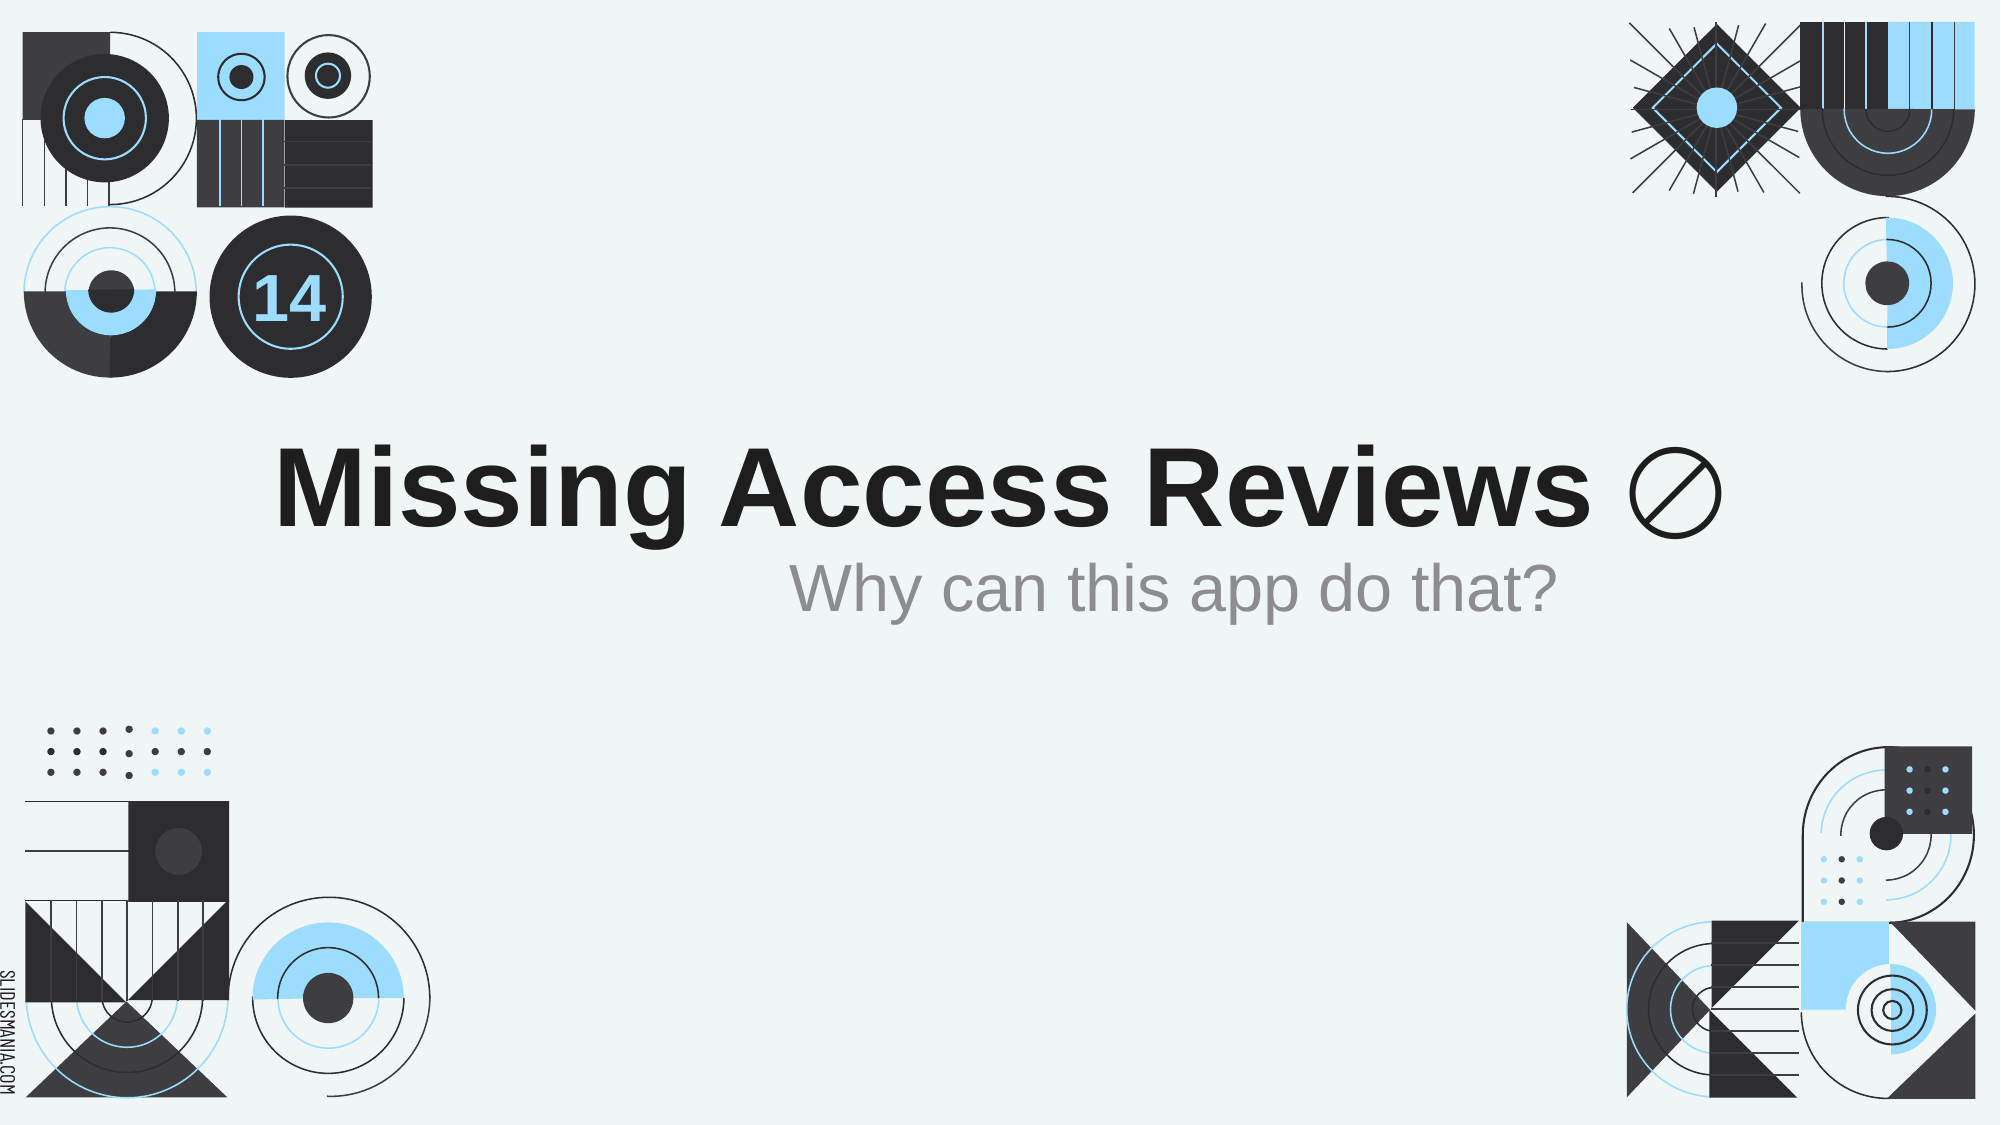

14
Missing Access Reviews 🚫
Why can this app do that?